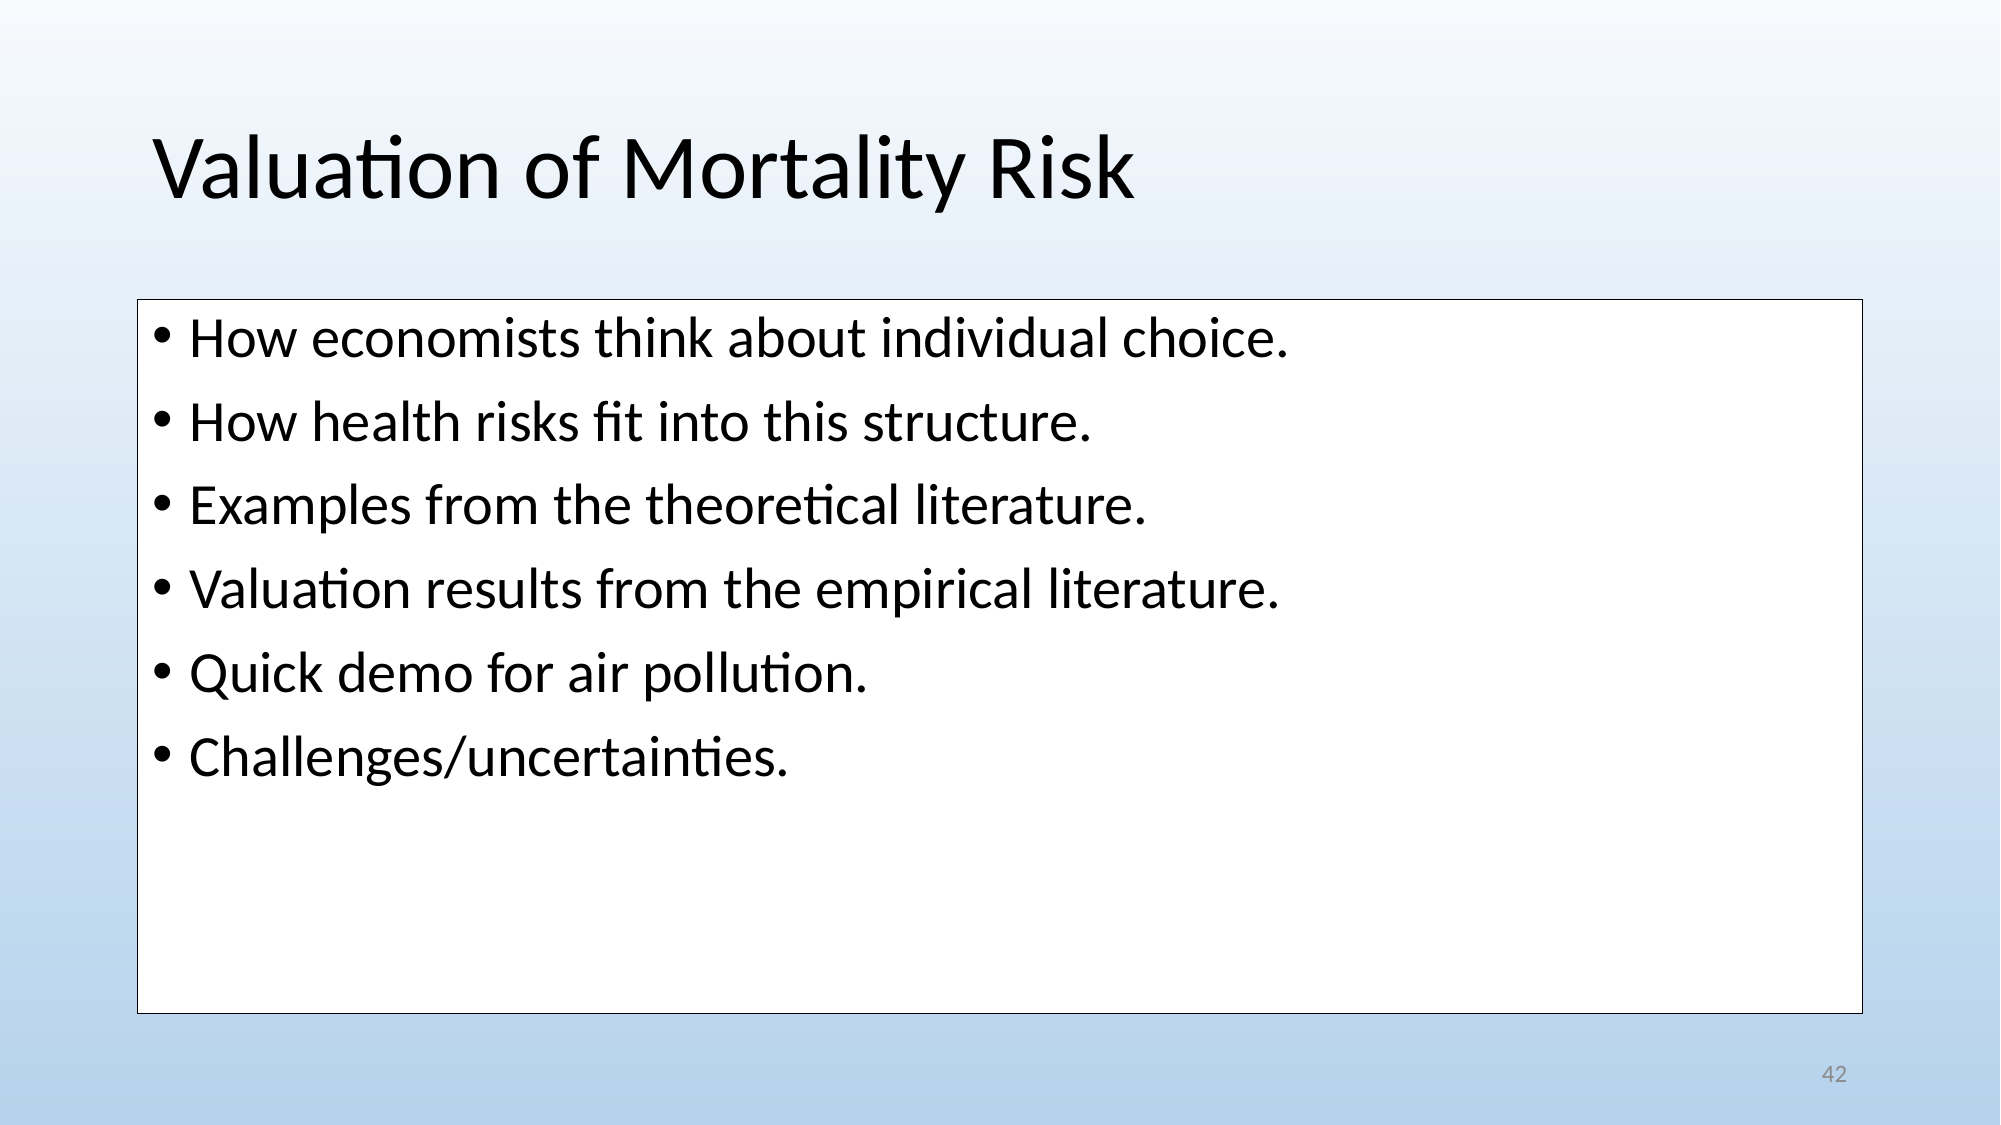

# Valuation of Mortality Risk
How economists think about individual choice.
How health risks fit into this structure.
Examples from the theoretical literature.
Valuation results from the empirical literature.
Quick demo for air pollution.
Challenges/uncertainties.
42